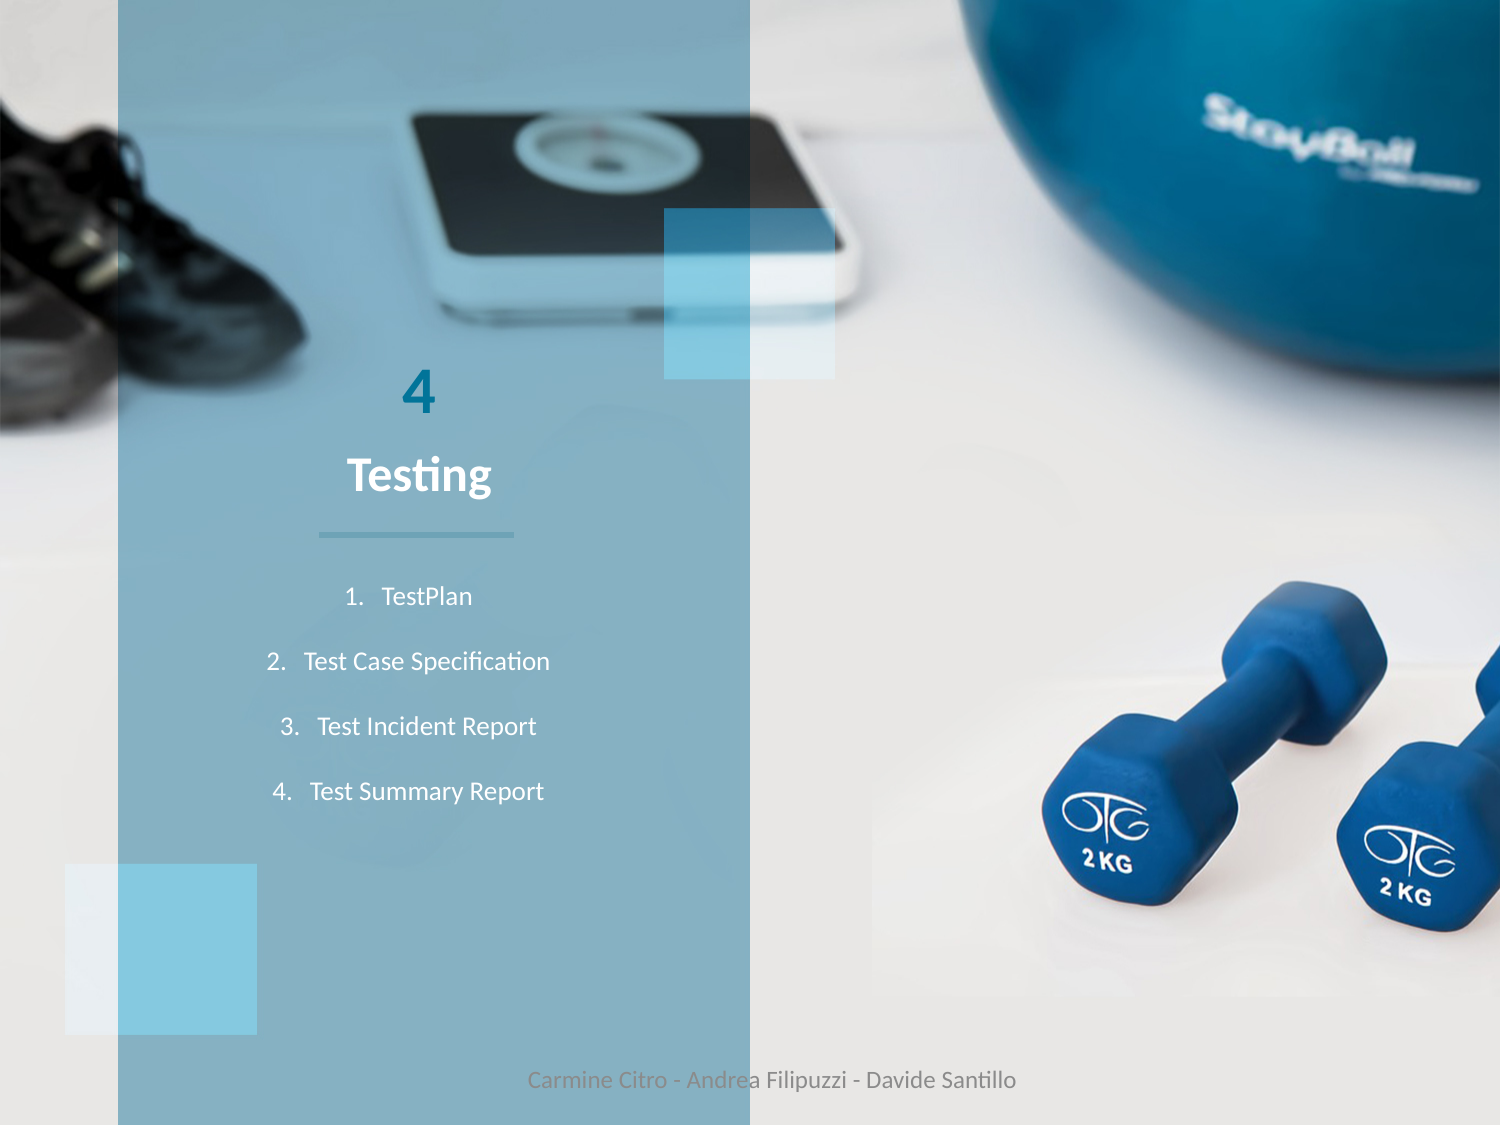

4
Testing

TestPlan
Test Case Specification
Test Incident Report
Test Summary Report
Carmine Citro - Andrea Filipuzzi - Davide Santillo